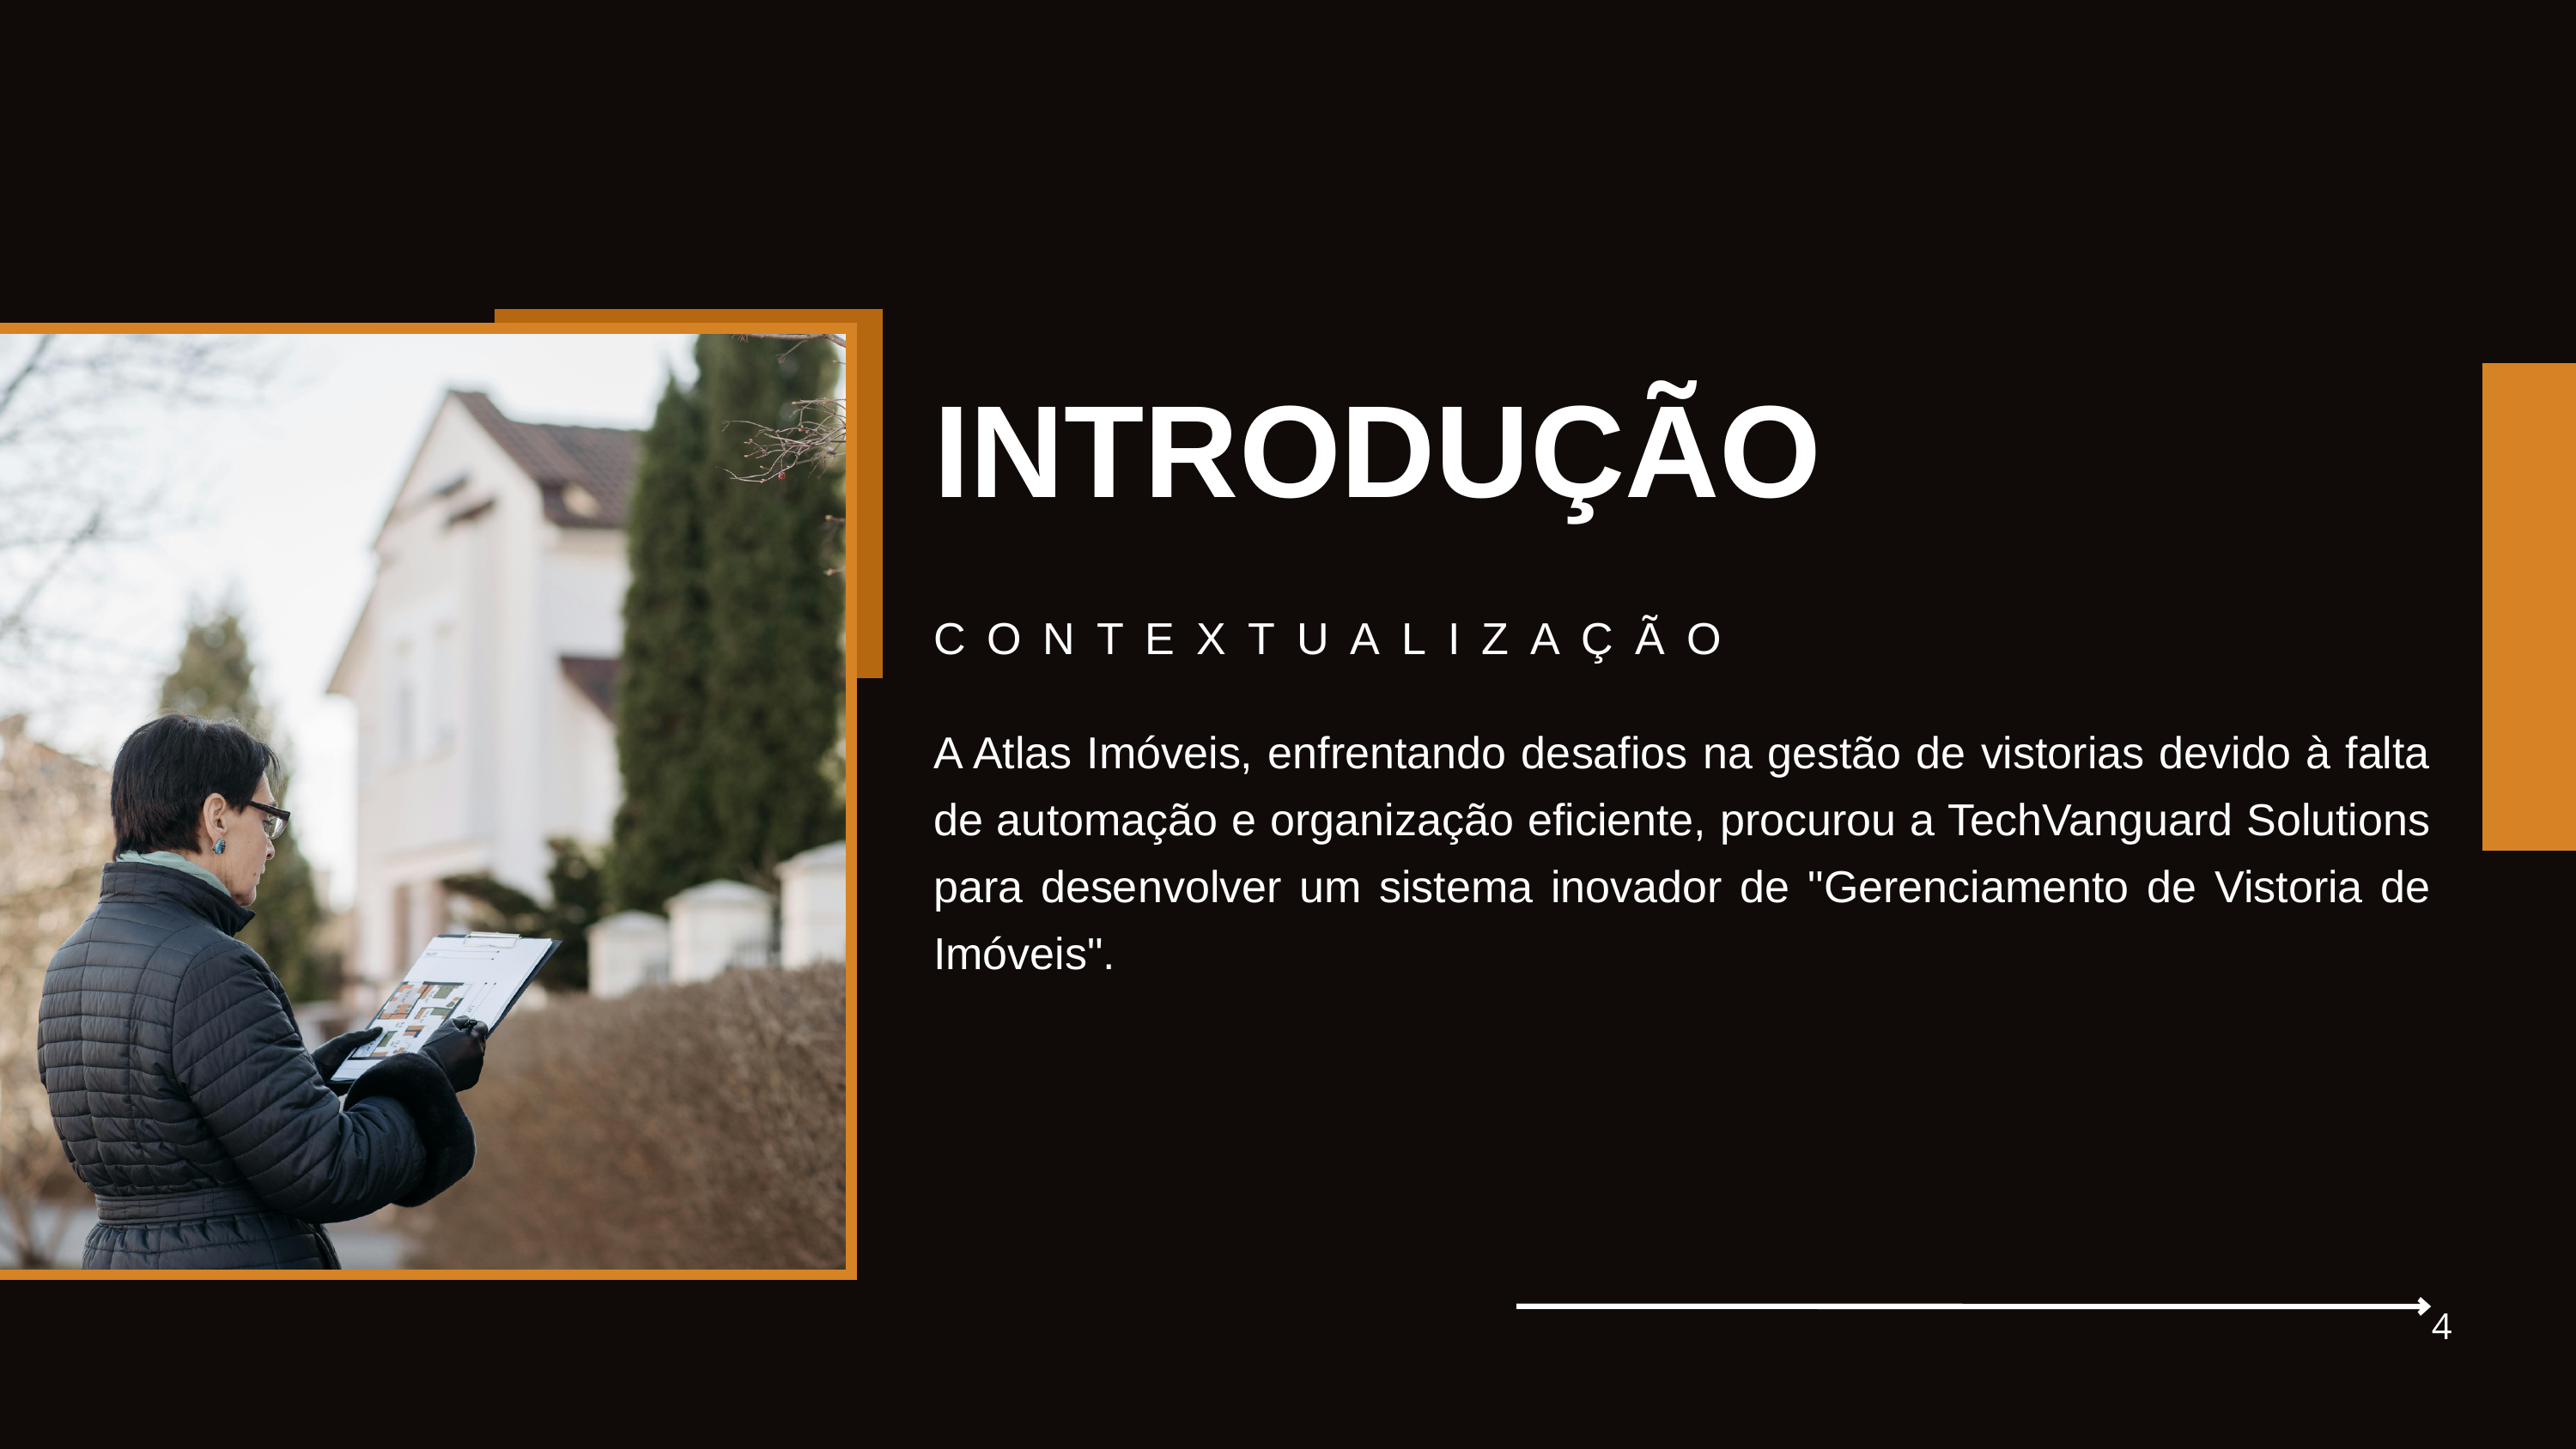

INTRODUÇÃO
CONTEXTUALIZAÇÃO
A Atlas Imóveis, enfrentando desafios na gestão de vistorias devido à falta de automação e organização eficiente, procurou a TechVanguard Solutions para desenvolver um sistema inovador de "Gerenciamento de Vistoria de Imóveis".
4